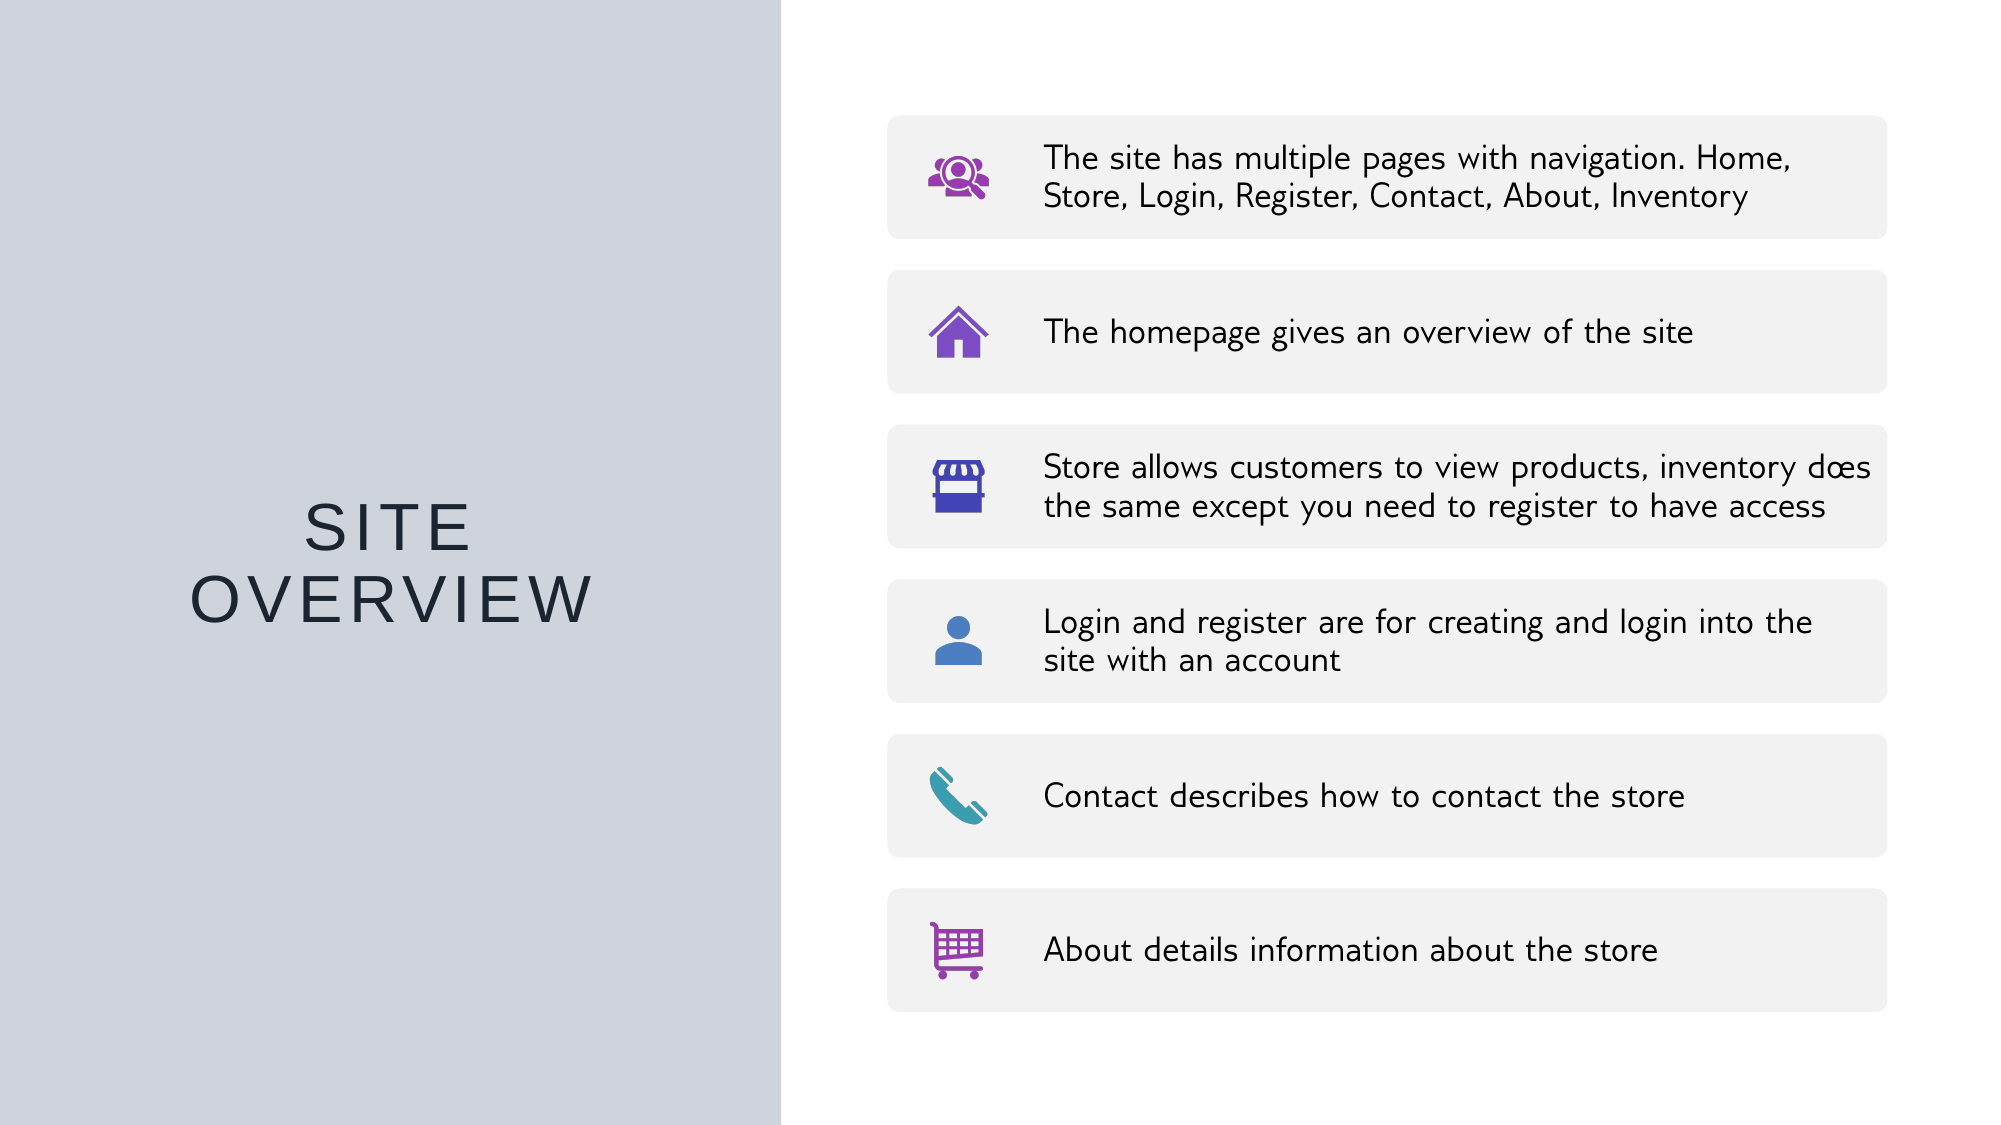

# Site Overview
The site has multiple pages with navigation. Home, Store, Login, Register, Contact, About, Inventory
The homepage gives an overview of the site
Store allows customers to view products, inventory does the same except you need to register to have access
Login and register are for creating and login into the site with an account
Contact describes how to contact the store
About details information about the store